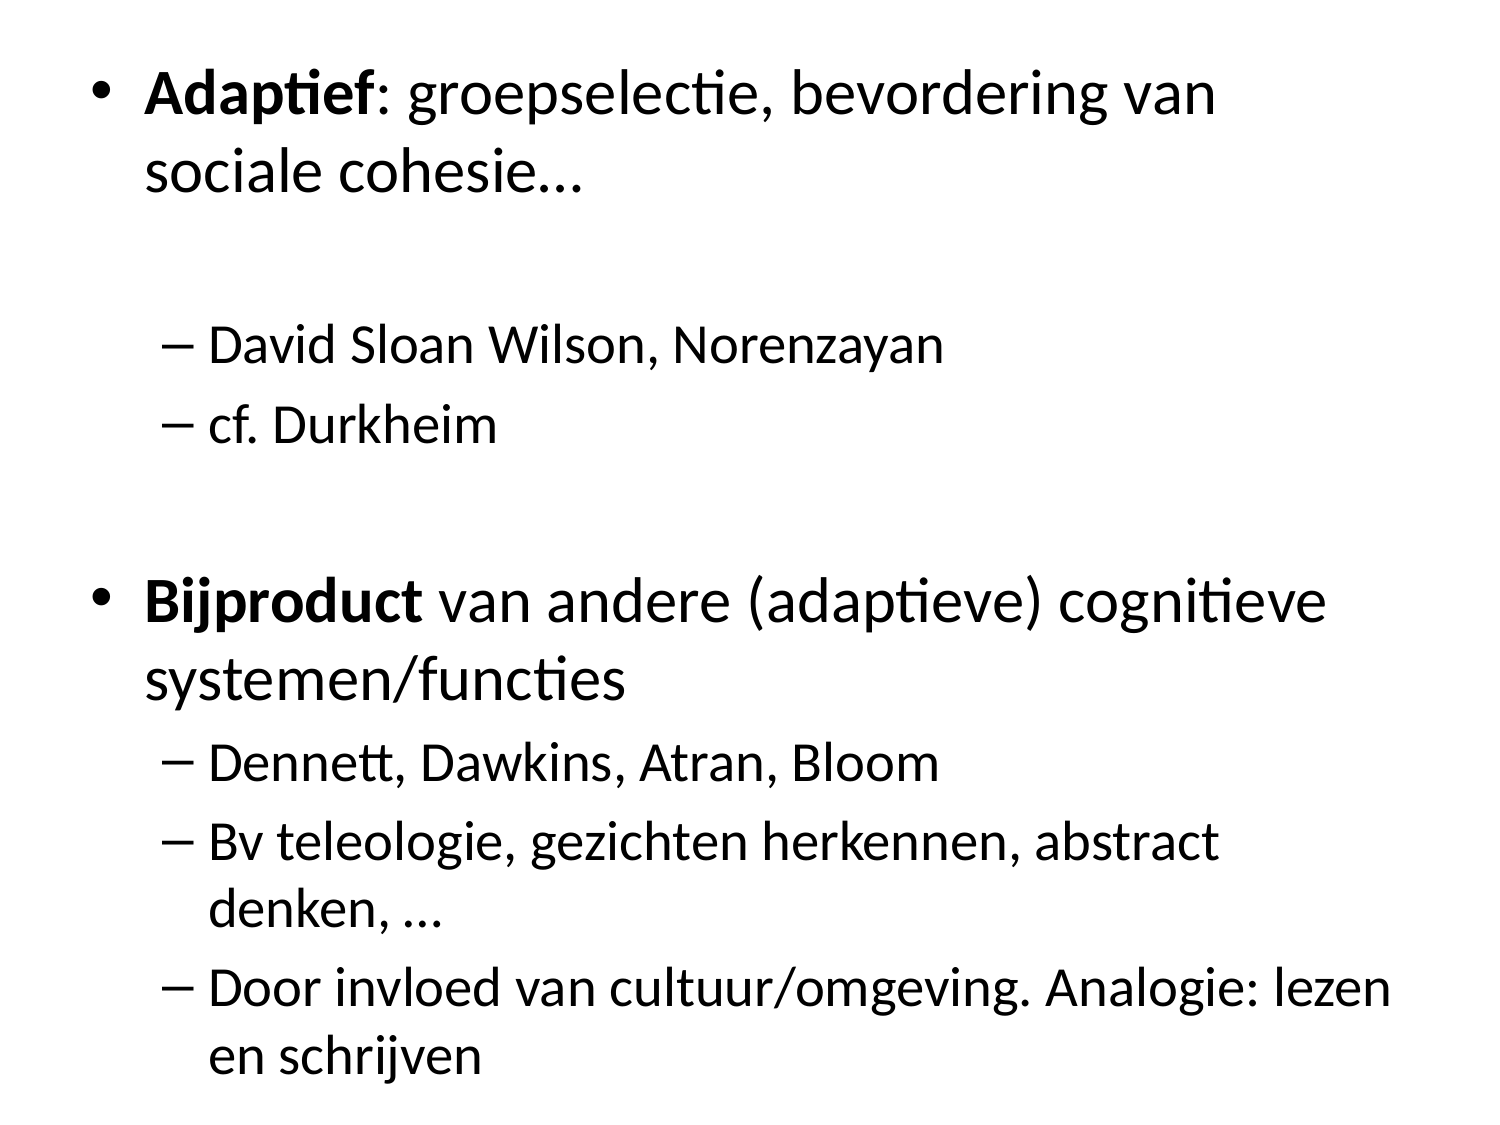

Adaptief: groepselectie, bevordering van sociale cohesie…

David Sloan Wilson, Norenzayan
cf. Durkheim

Bijproduct van andere (adaptieve) cognitieve systemen/functies
Dennett, Dawkins, Atran, Bloom
Bv teleologie, gezichten herkennen, abstract denken, …
Door invloed van cultuur/omgeving. Analogie: lezen en schrijven